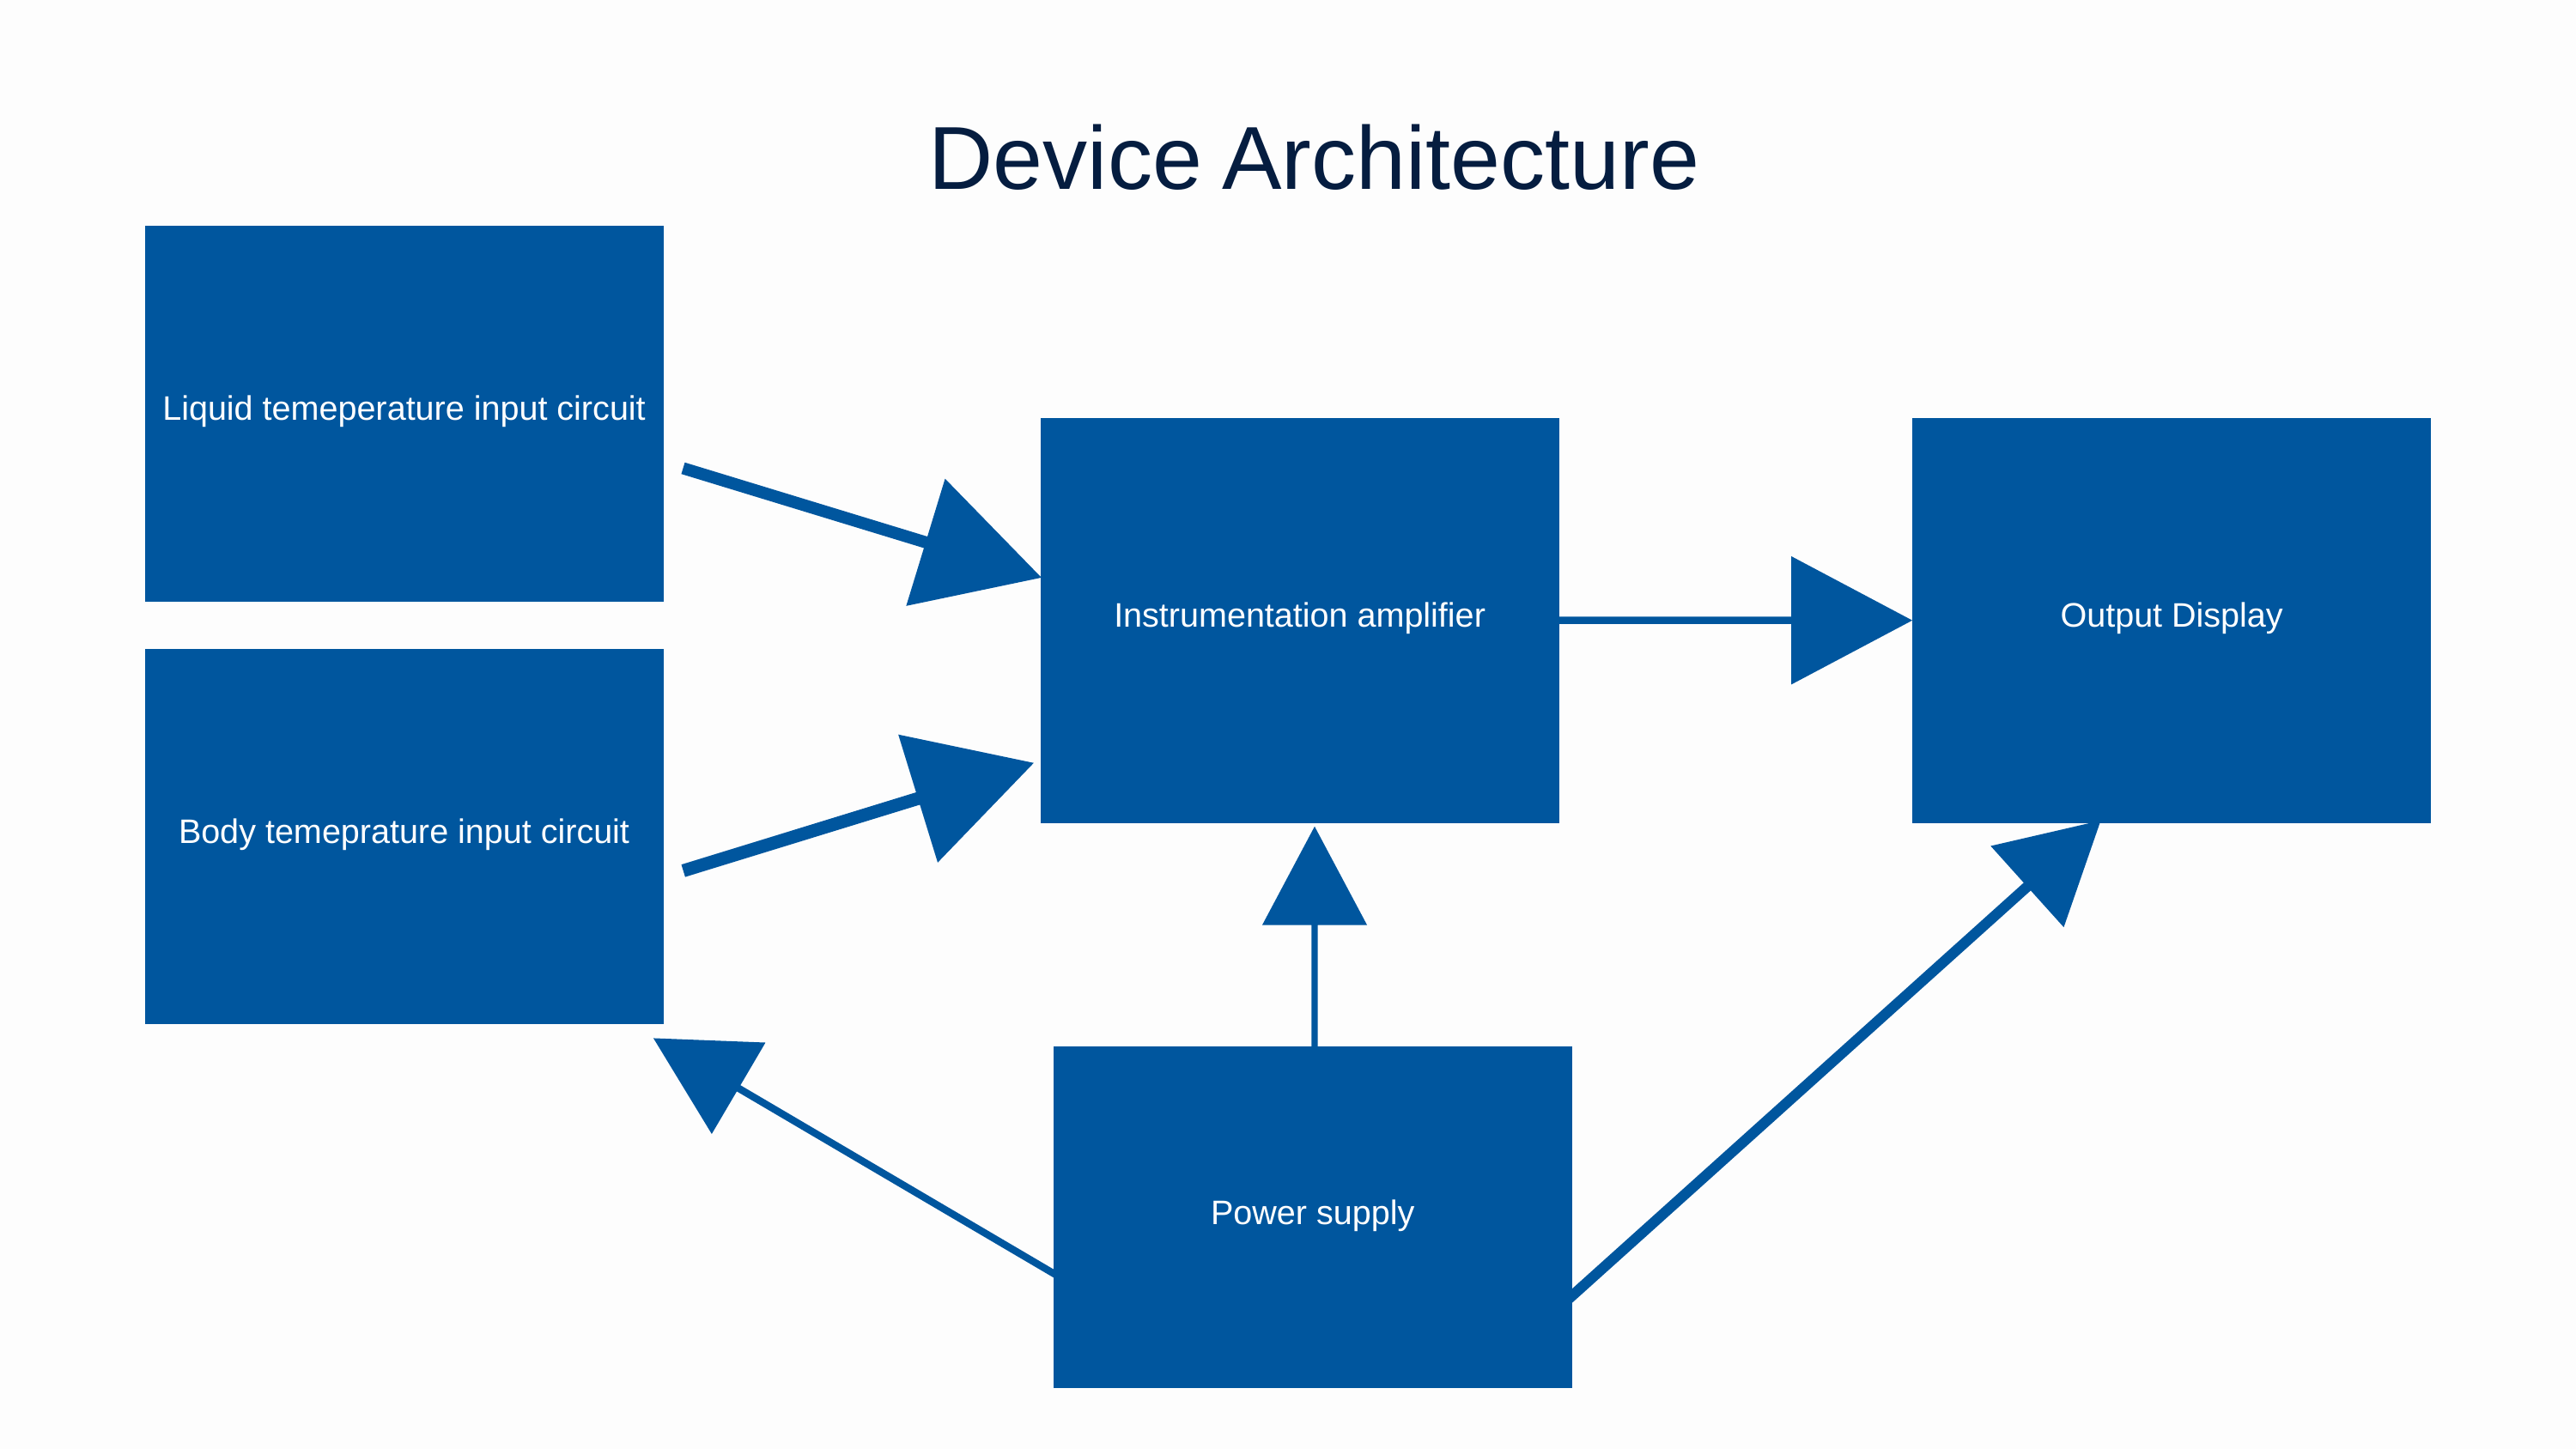

Device Architecture

Liquid temeperature input circuit

Instrumentation amplifier

Output Display

Body temeprature input circuit

Power supply